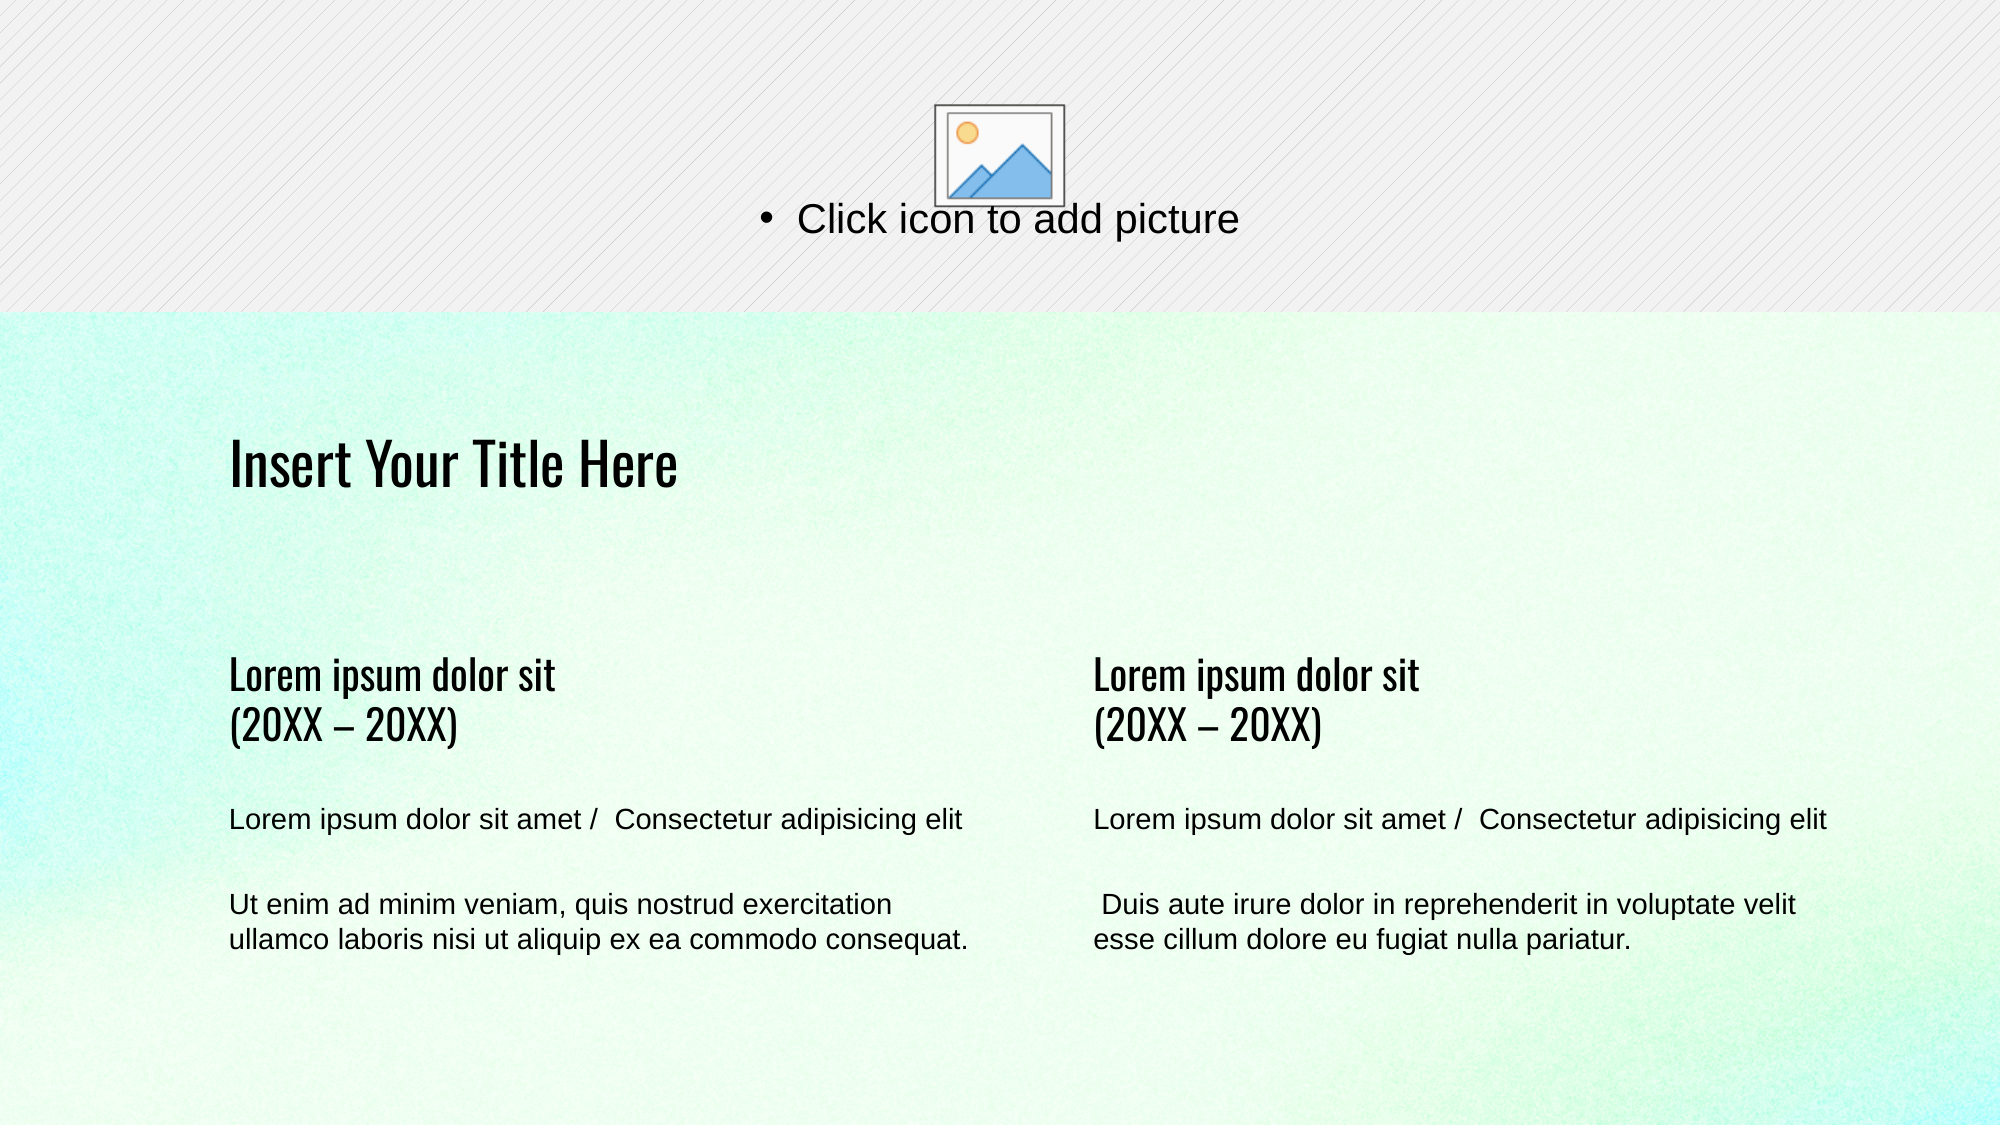

Insert Your Title Here
Lorem ipsum dolor sit
(20XX – 20XX)
Lorem ipsum dolor sit
(20XX – 20XX)
Lorem ipsum dolor sit amet /  Consectetur adipisicing elit
Lorem ipsum dolor sit amet /  Consectetur adipisicing elit
Ut enim ad minim veniam, quis nostrud exercitation ullamco laboris nisi ut aliquip ex ea commodo consequat.
 Duis aute irure dolor in reprehenderit in voluptate velit esse cillum dolore eu fugiat nulla pariatur.